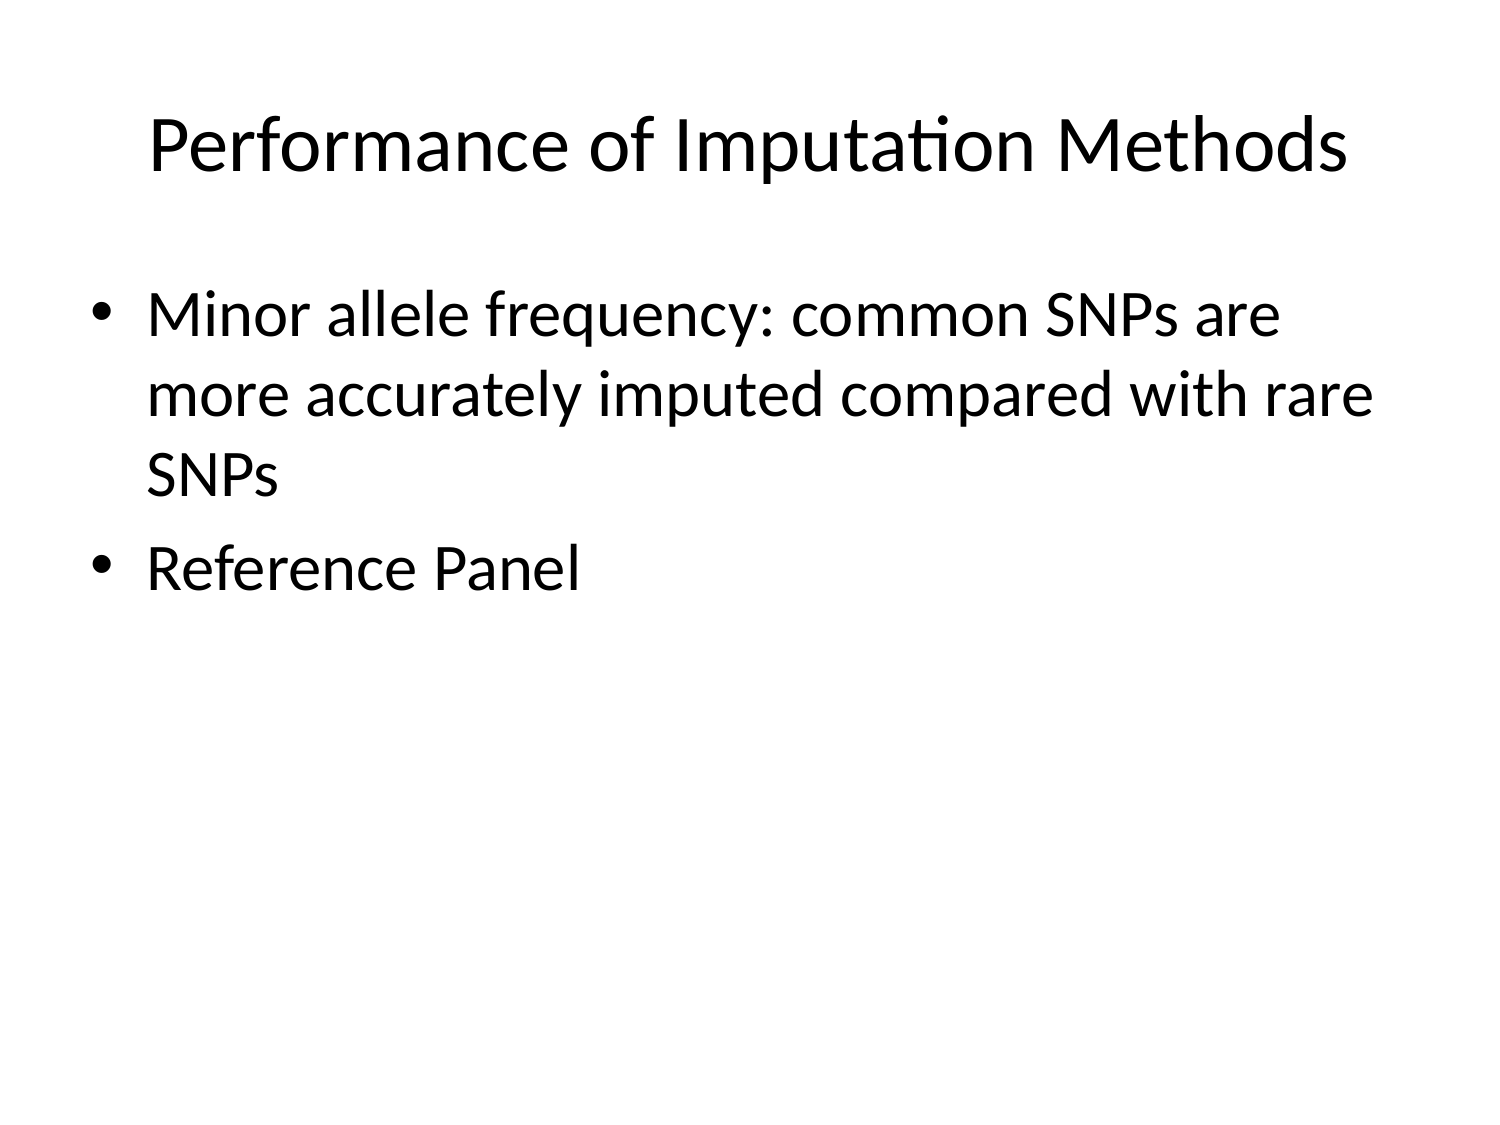

# Performance of Imputation Methods
Minor allele frequency: common SNPs are more accurately imputed compared with rare SNPs
Reference Panel